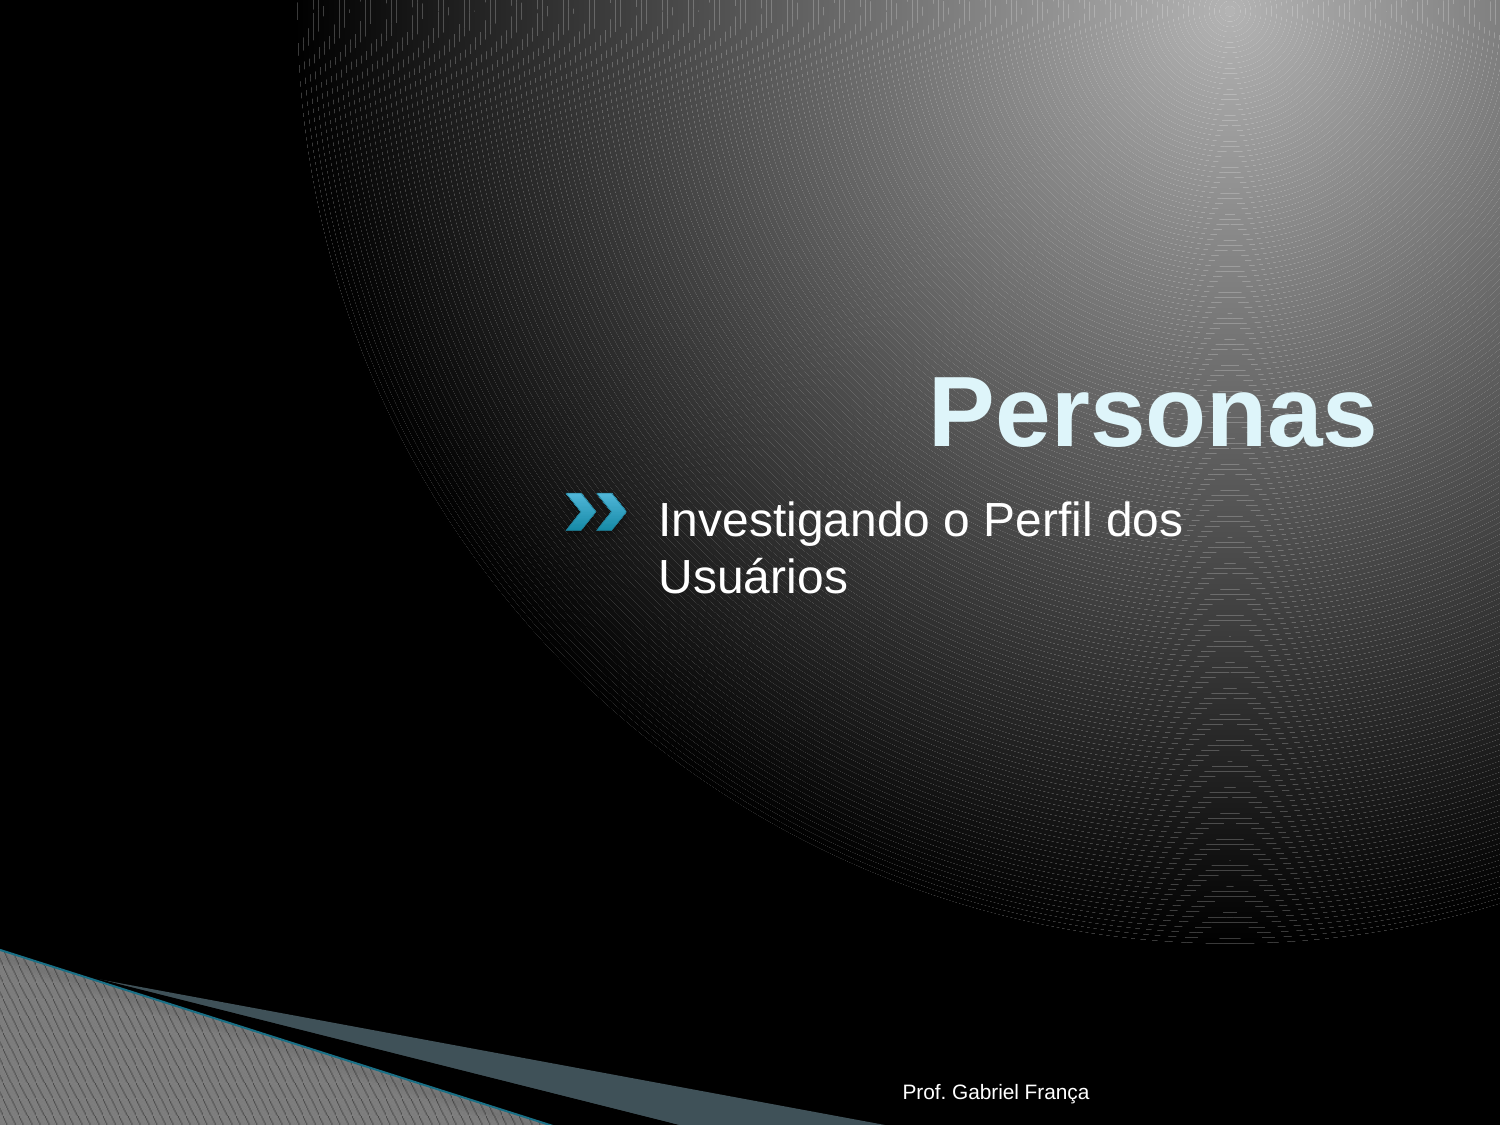

# Personas
Investigando o Perfil dos Usuários
Prof. Gabriel França